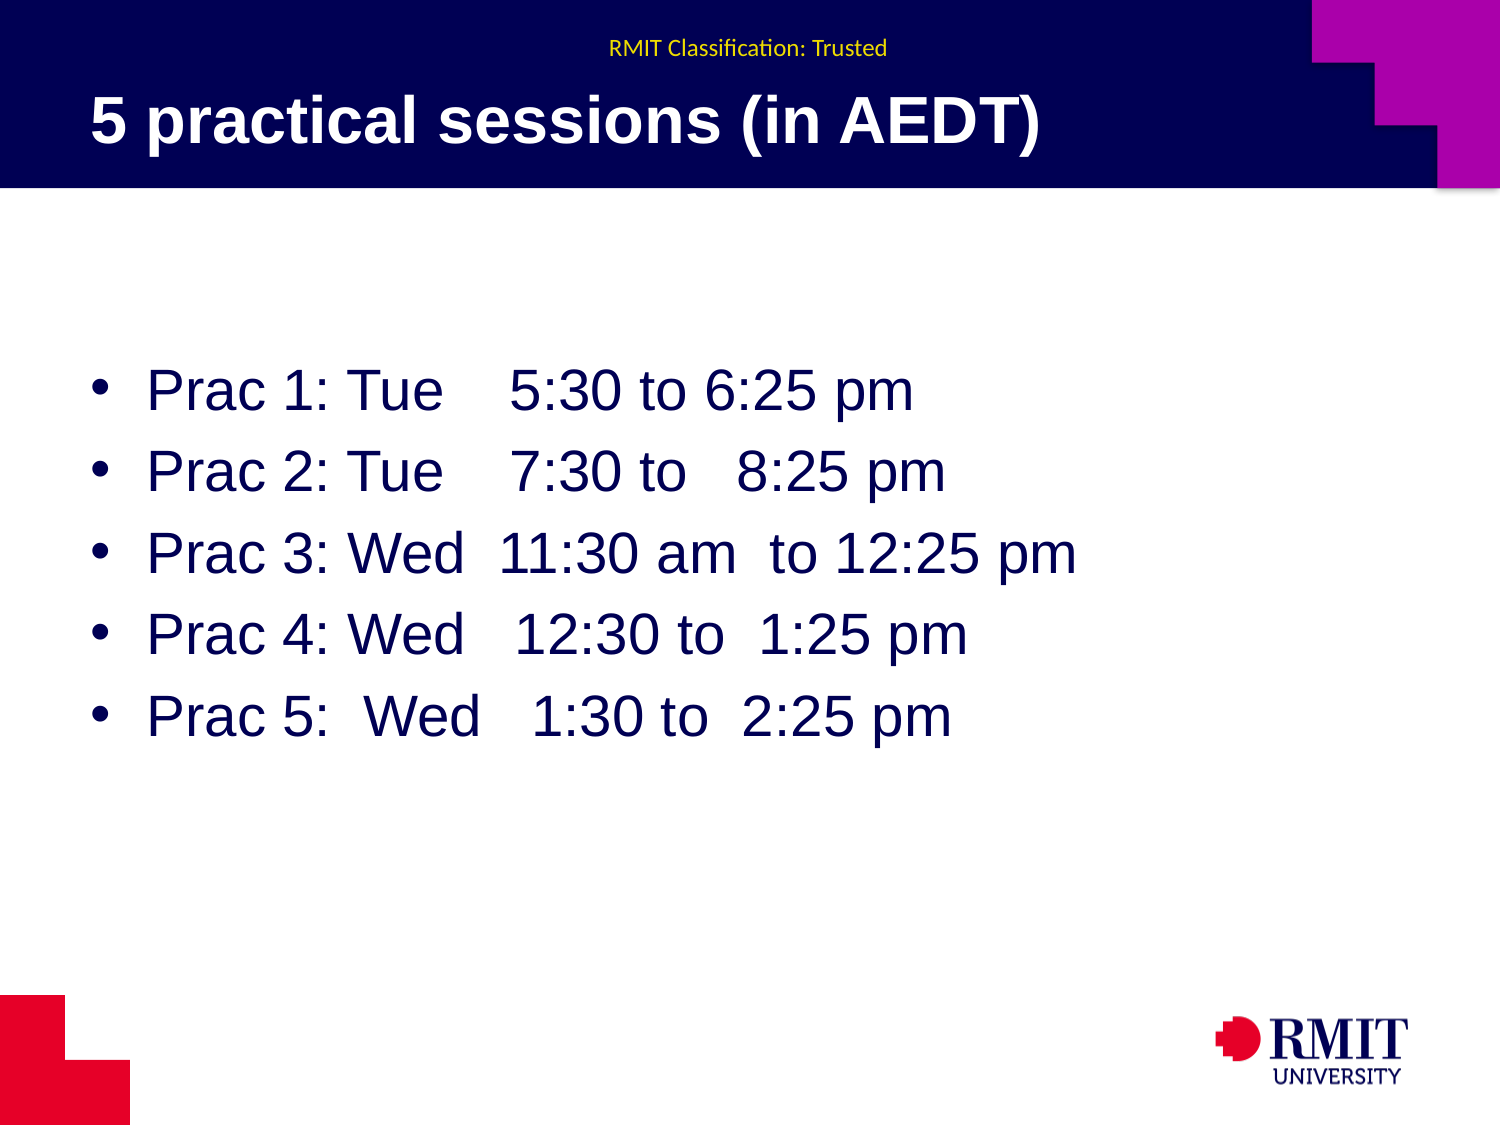

# 5 practical sessions (in AEDT)

Prac 1: Tue    5:30 to 6:25 pm
Prac 2: Tue    7:30 to   8:25 pm
Prac 3: Wed  11:30 am  to 12:25 pm
Prac 4: Wed   12:30 to  1:25 pm
Prac 5:  Wed   1:30 to  2:25 pm